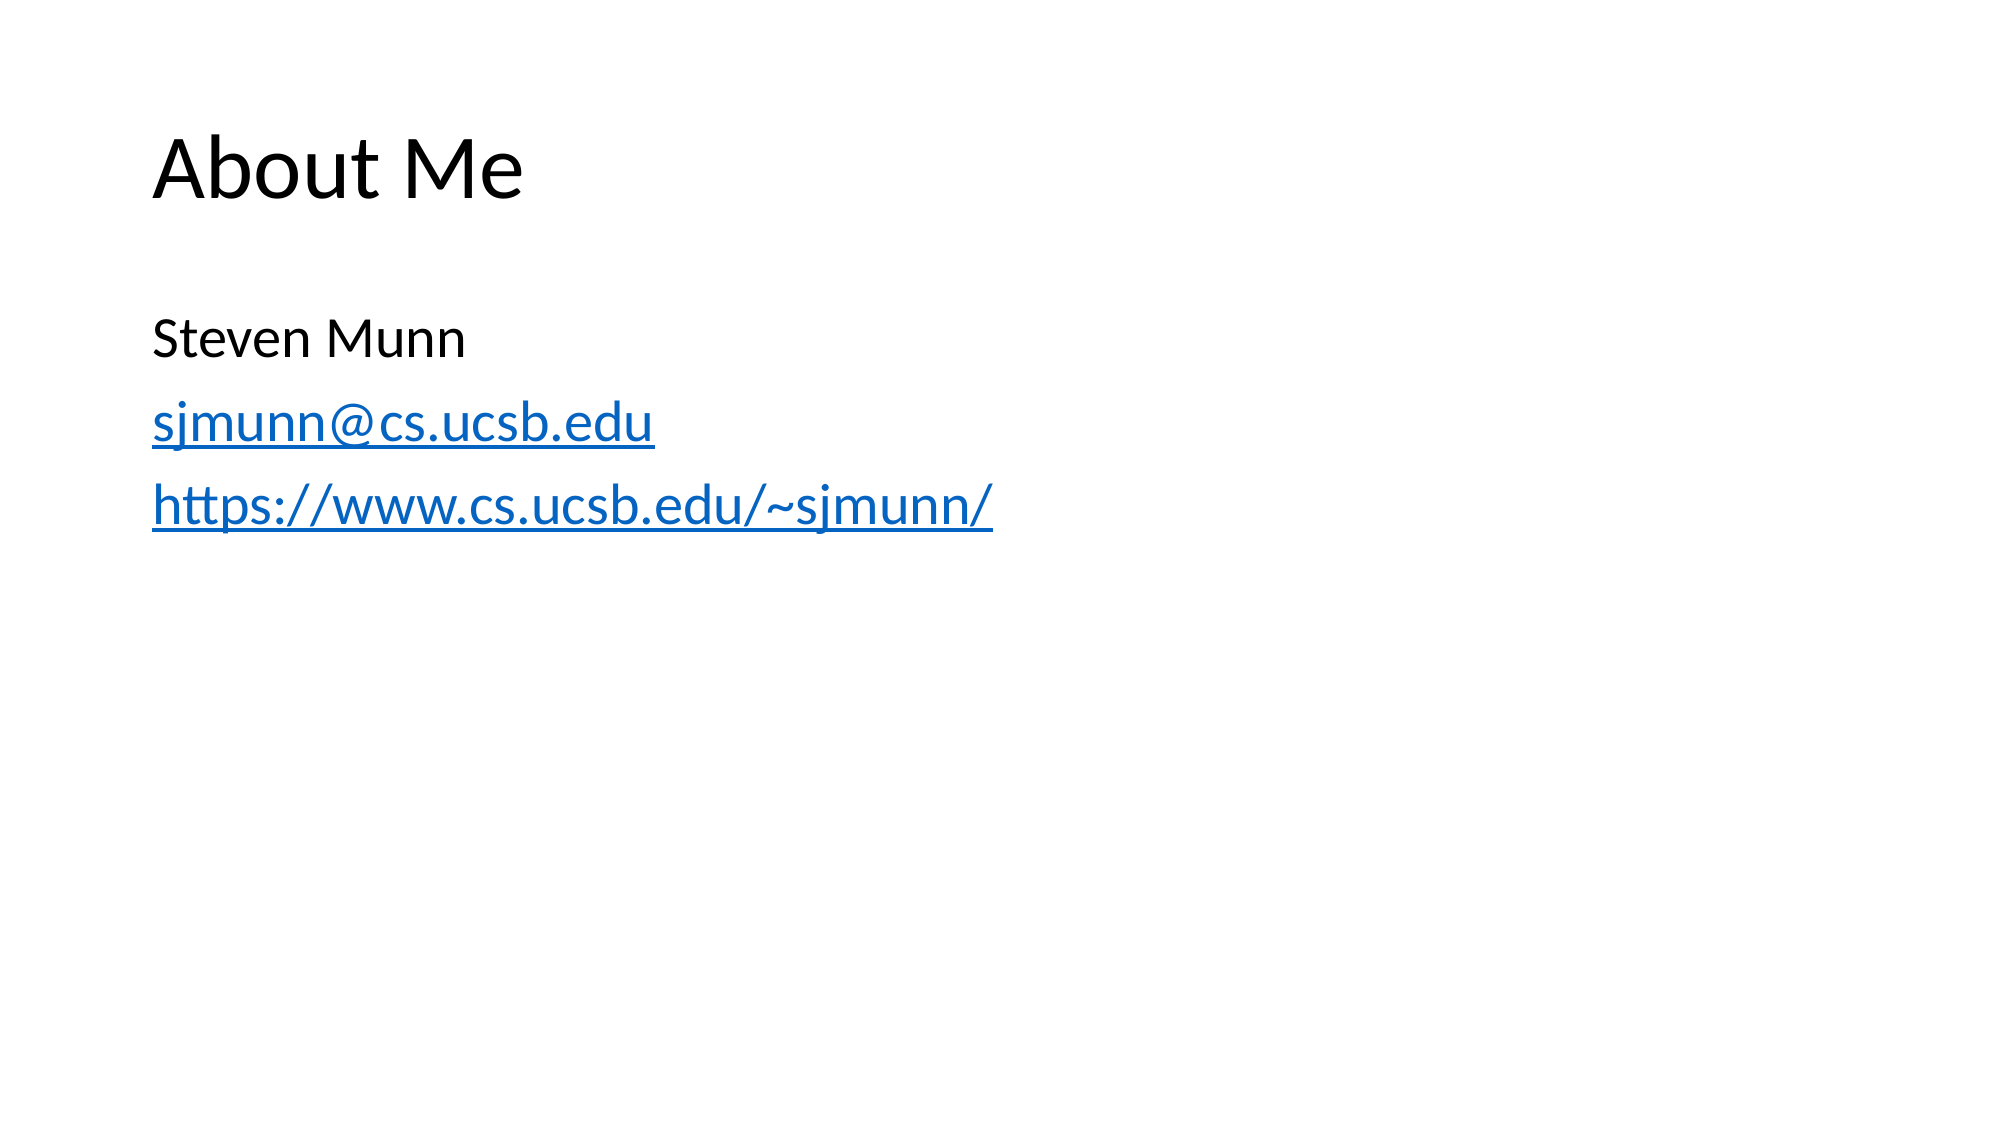

# About Me
Steven Munn
sjmunn@cs.ucsb.edu
https://www.cs.ucsb.edu/~sjmunn/